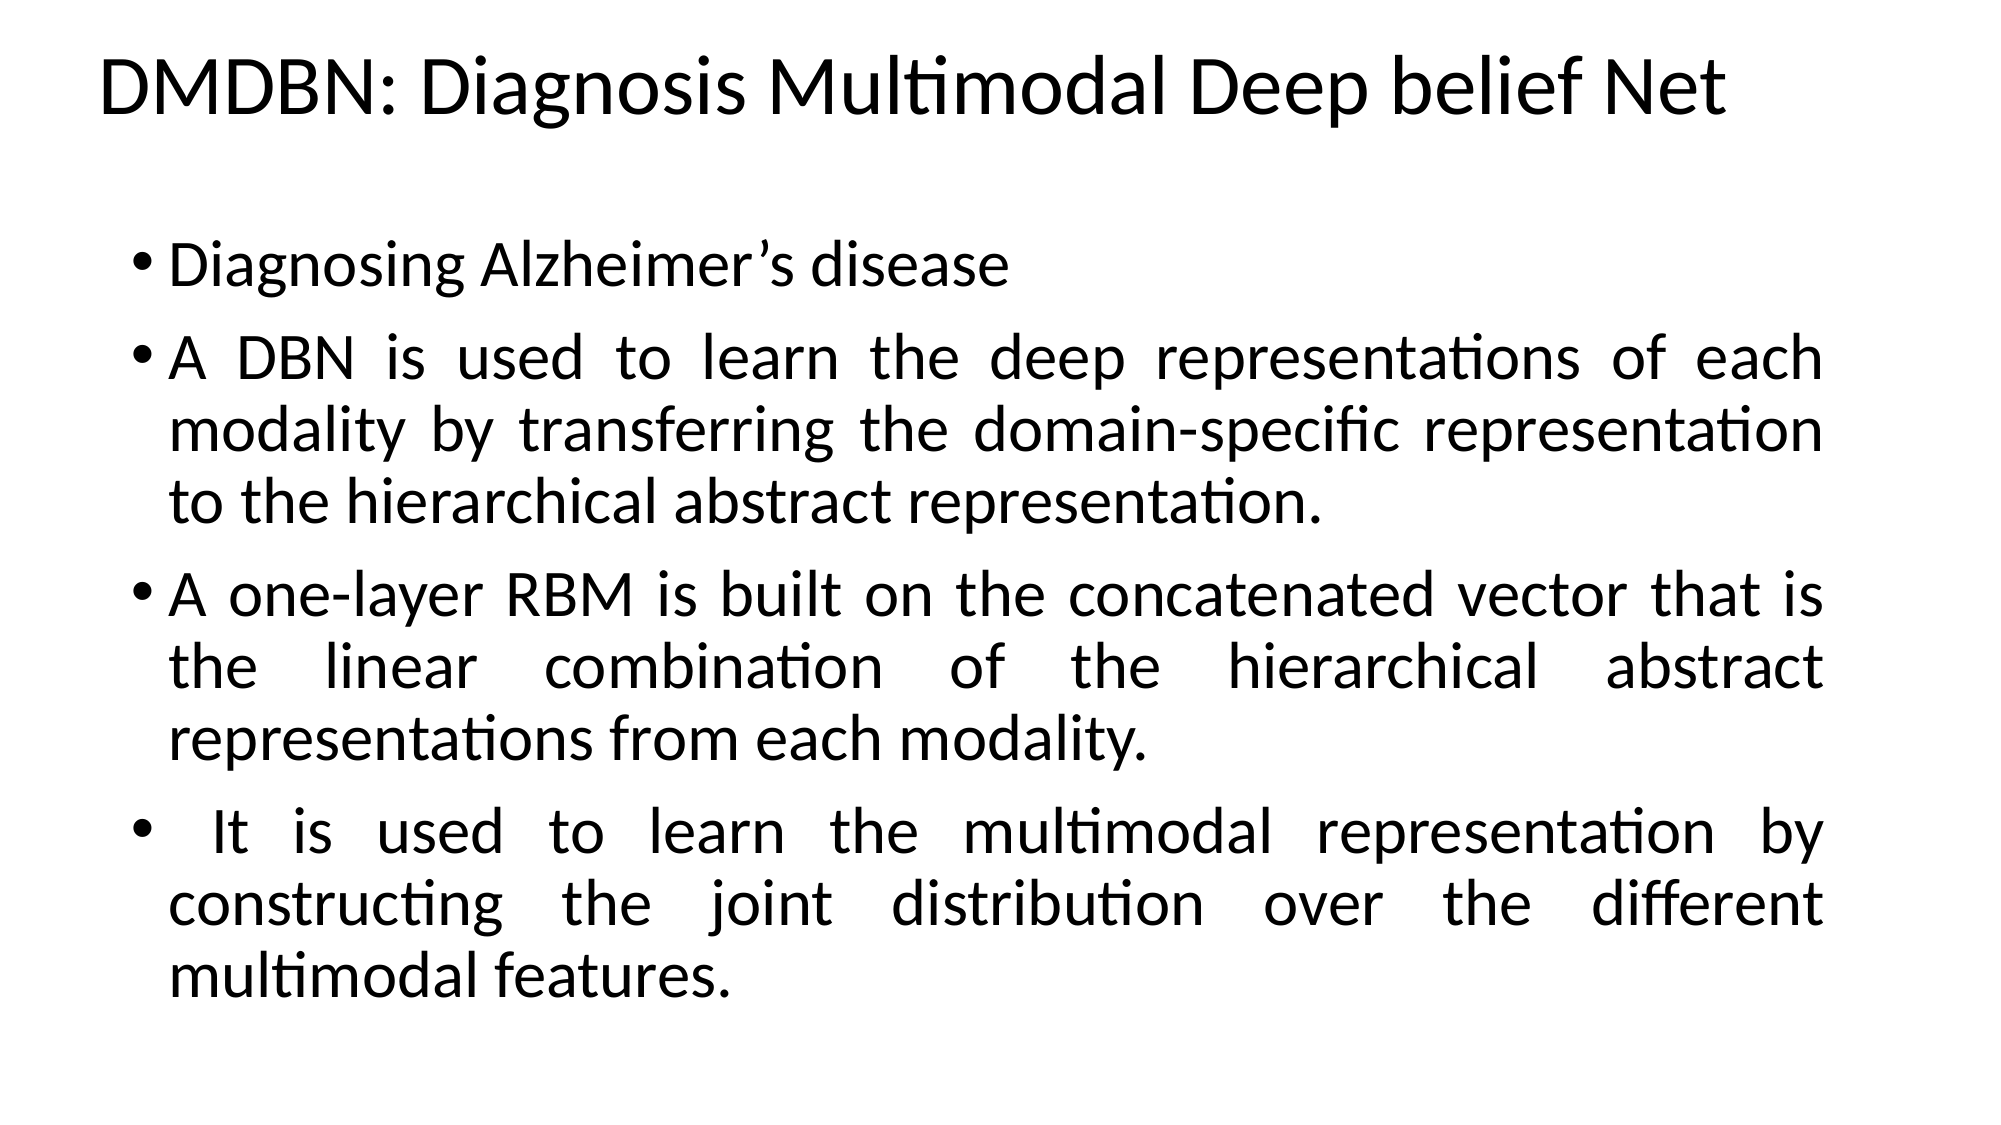

# DMDBN: Diagnosis Multimodal Deep belief Net
Diagnosing Alzheimer’s disease
A DBN is used to learn the deep representations of each modality by transferring the domain-specific representation to the hierarchical abstract representation.
A one-layer RBM is built on the concatenated vector that is the linear combination of the hierarchical abstract representations from each modality.
 It is used to learn the multimodal representation by constructing the joint distribution over the different multimodal features.